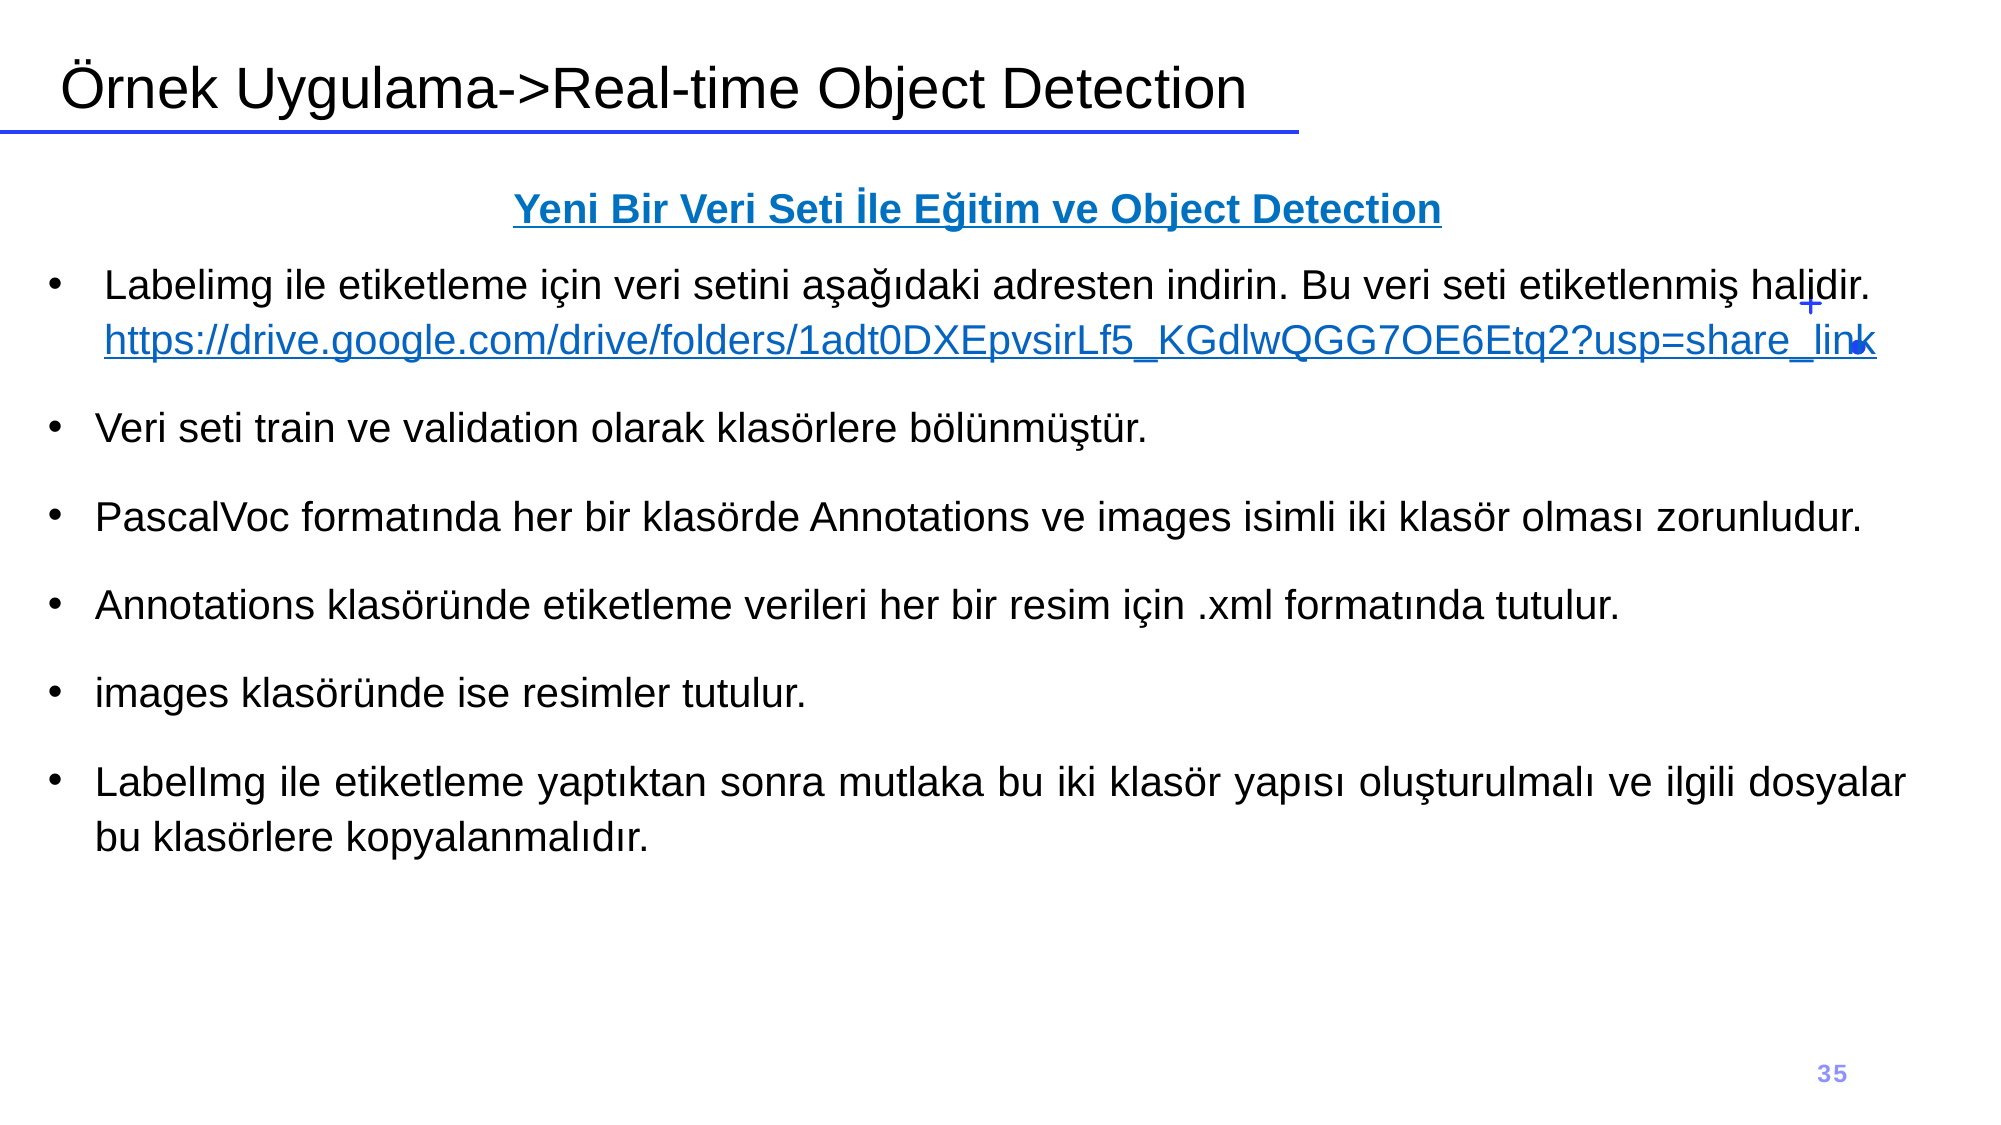

# Örnek Uygulama->Real-time Object Detection
Yeni Bir Veri Seti İle Eğitim ve Object Detection
Labelimg ile etiketleme için veri setini aşağıdaki adresten indirin. Bu veri seti etiketlenmiş halidir. https://drive.google.com/drive/folders/1adt0DXEpvsirLf5_KGdlwQGG7OE6Etq2?usp=share_link
Veri seti train ve validation olarak klasörlere bölünmüştür.
PascalVoc formatında her bir klasörde Annotations ve images isimli iki klasör olması zorunludur.
Annotations klasöründe etiketleme verileri her bir resim için .xml formatında tutulur.
images klasöründe ise resimler tutulur.
LabelImg ile etiketleme yaptıktan sonra mutlaka bu iki klasör yapısı oluşturulmalı ve ilgili dosyalar bu klasörlere kopyalanmalıdır.

35